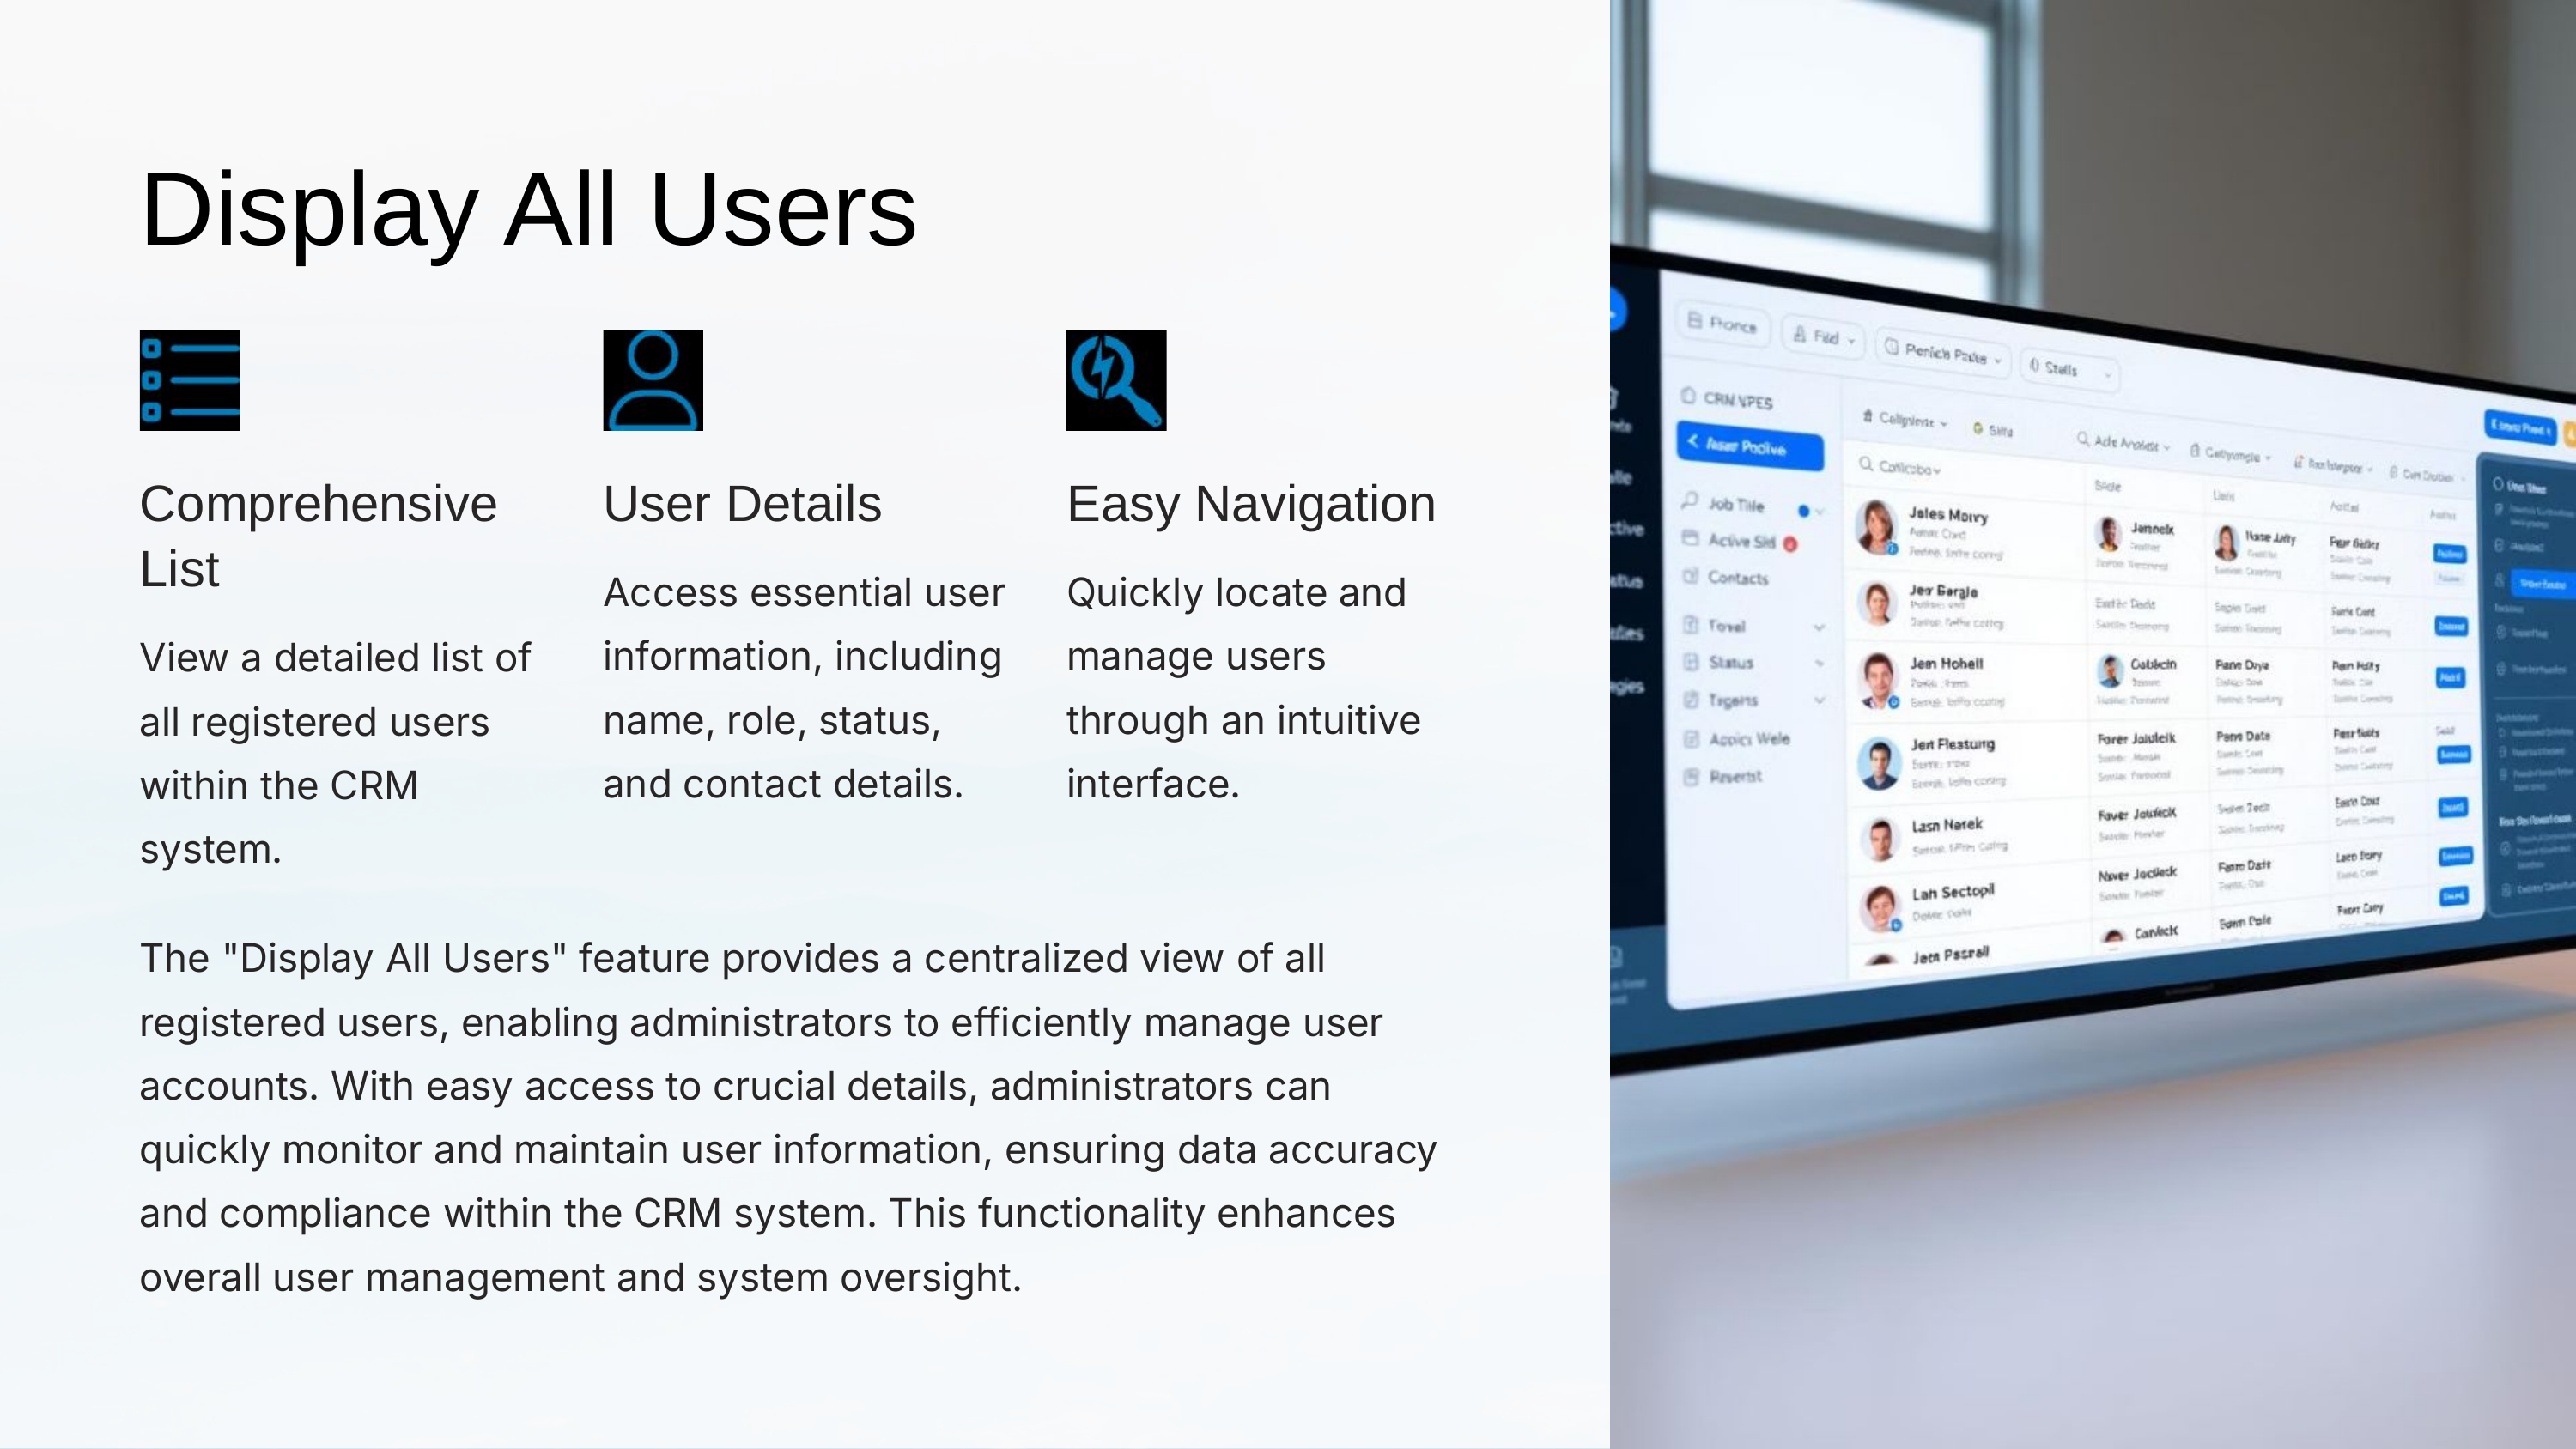

Display All Users

Comprehensive List

User Details

Easy Navigation

Access essential user information, including name, role, status, and contact details.

Quickly locate and manage users through an intuitive interface.

View a detailed list of all registered users within the CRM system.

The "Display All Users" feature provides a centralized view of all registered users, enabling administrators to efficiently manage user accounts. With easy access to crucial details, administrators can quickly monitor and maintain user information, ensuring data accuracy and compliance within the CRM system. This functionality enhances overall user management and system oversight.